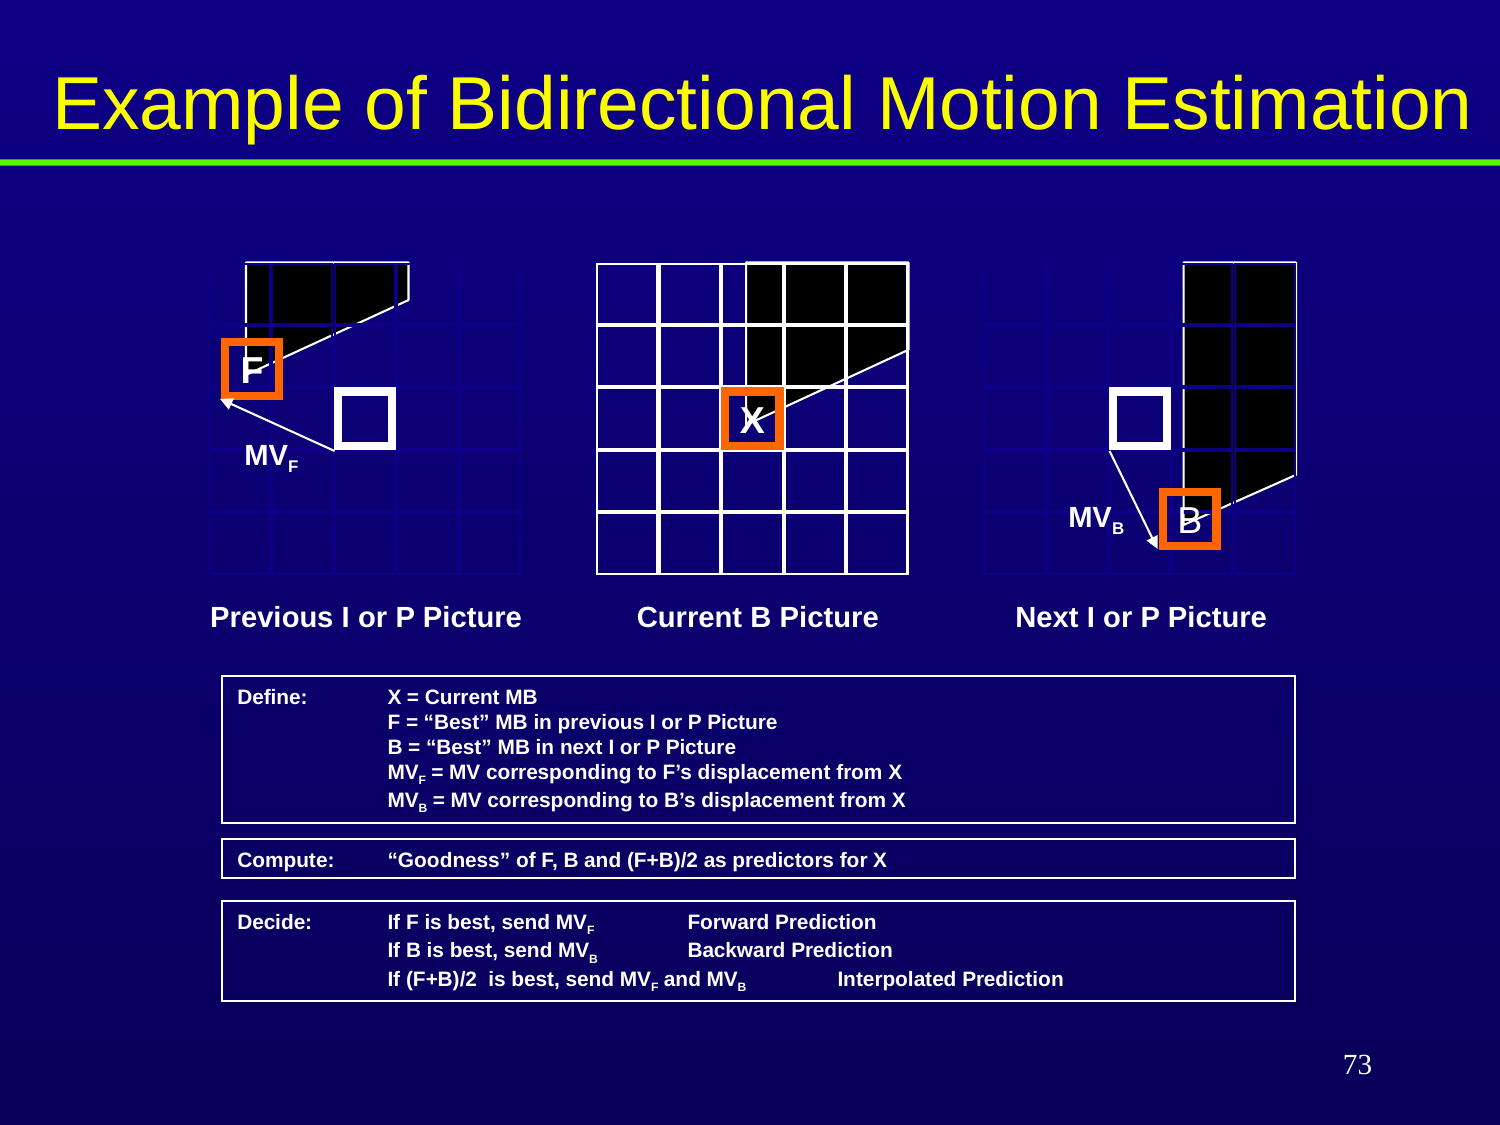

Example of Bidirectional Motion Estimation

F

X

MVF

MVB
B
Previous I or P Picture
Current B Picture
Next I or P Picture
Define:	X = Current MB
 	F = “Best” MB in previous I or P Picture
 	B = “Best” MB in next I or P Picture
 	MVF = MV corresponding to F’s displacement from X
 	MVB = MV corresponding to B’s displacement from X
Compute:	“Goodness” of F, B and (F+B)/2 as predictors for X
Decide:	If F is best, send MVF  	Forward Prediction
 	If B is best, send MVB 	Backward Prediction
 	If (F+B)/2  is best, send MVF and MVB 	Interpolated Prediction
73